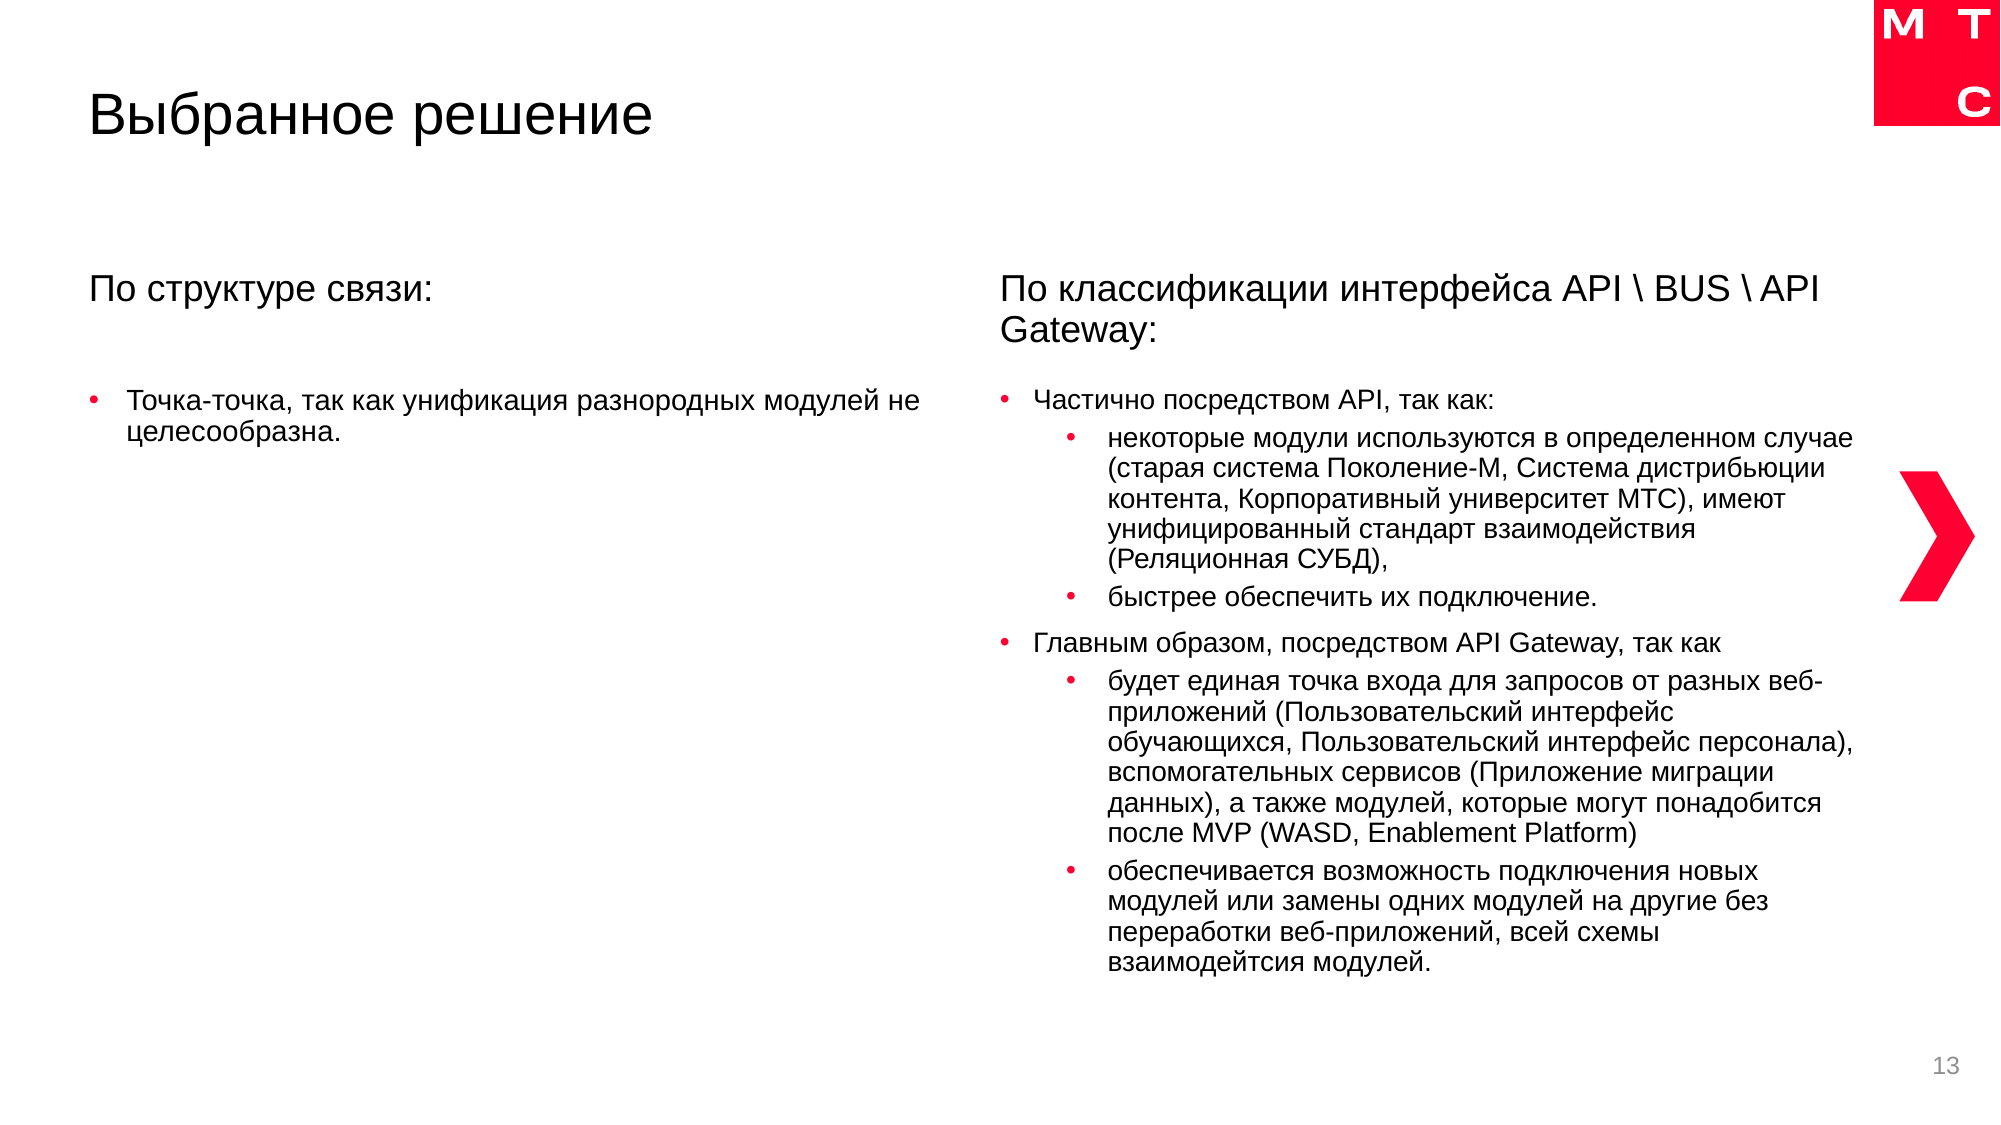

# Выбранное решение
По структуре связи:
По классификации интерфейса API \ BUS \ API Gateway:
Точка-точка, так как унификация разнородных модулей не целесообразна.

Частично посредством API, так как:
некоторые модули используются в определенном случае (старая система Поколение-М, Система дистрибьюции контента, Корпоративный университет МТС), имеют унифицированный стандарт взаимодействия (Реляционная СУБД),
быстрее обеспечить их подключение.
Главным образом, посредством API Gateway, так как
будет единая точка входа для запросов от разных веб-приложений (Пользовательский интерфейс обучающихся, Пользовательский интерфейс персонала), вспомогательных сервисов (Приложение миграции данных), а также модулей, которые могут понадобится после MVP (WASD, Enablement Platform)
обеспечивается возможность подключения новых модулей или замены одних модулей на другие без переработки веб-приложений, всей схемы взаимодейтсия модулей.

13